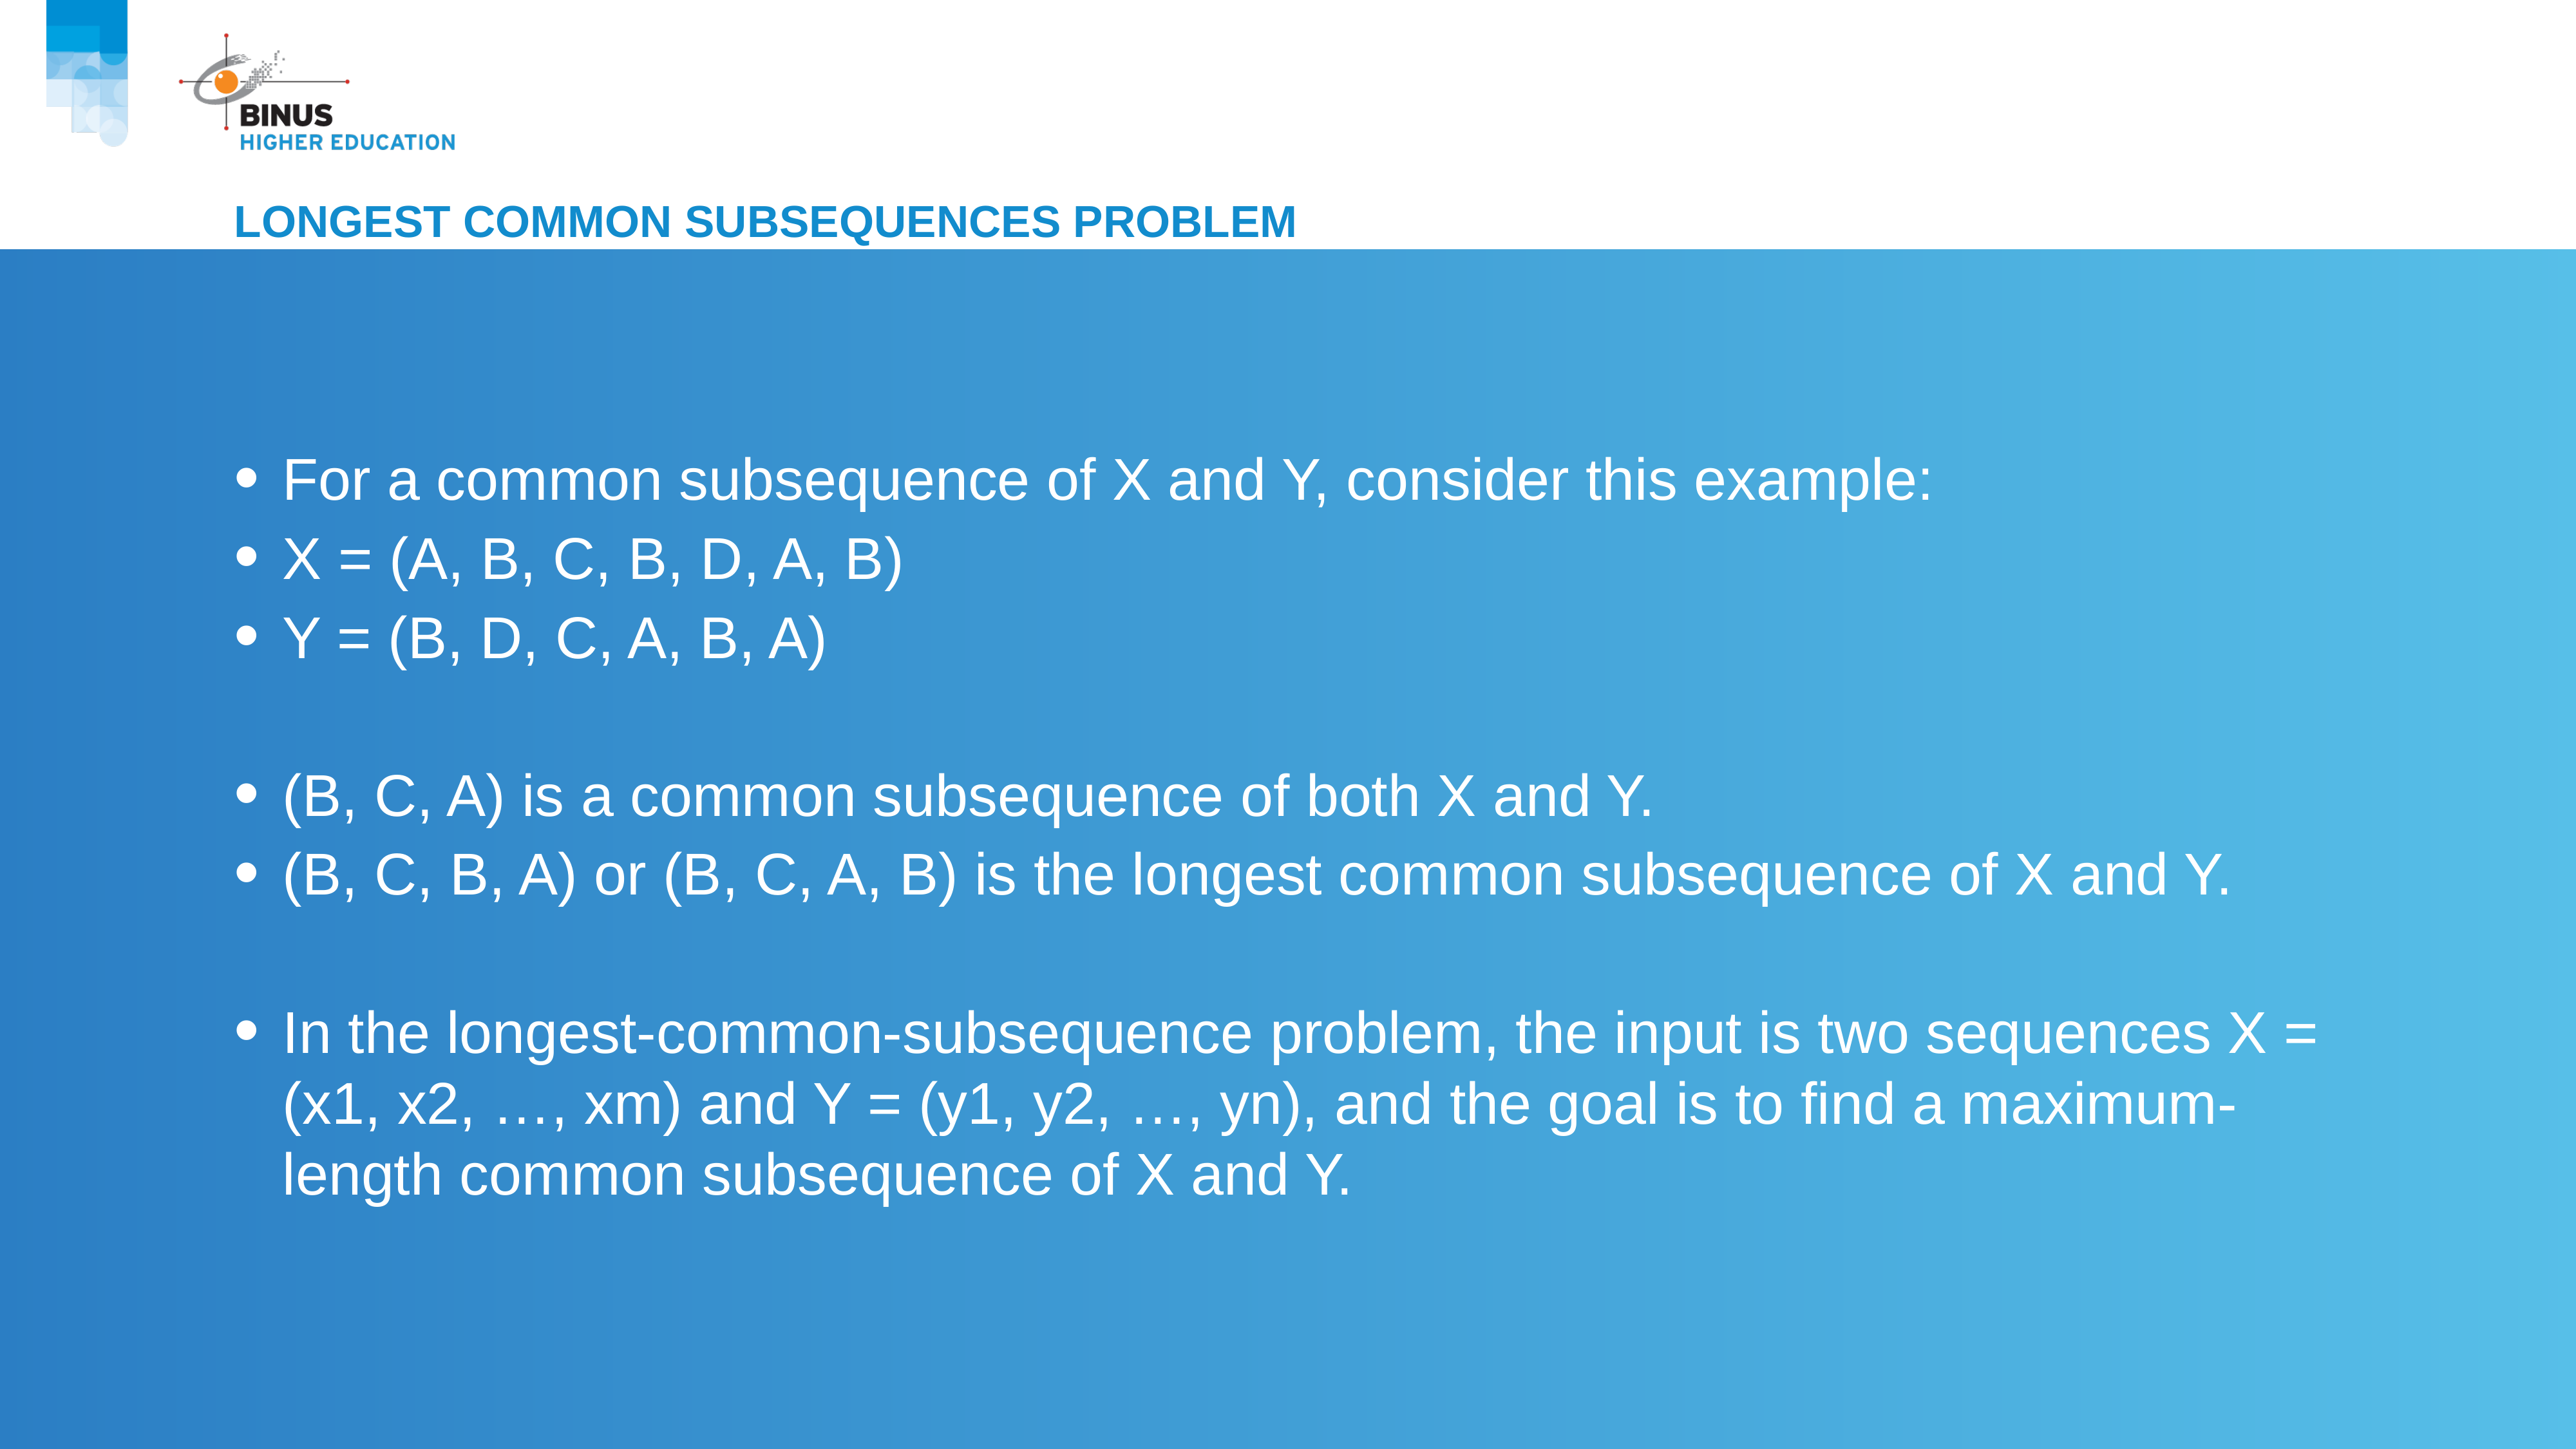

# Longest common subsequences problem

For a common subsequence of X and Y, consider this example:
X = (A, B, C, B, D, A, B)
Y = (B, D, C, A, B, A)

(B, C, A) is a common subsequence of both X and Y.
(B, C, B, A) or (B, C, A, B) is the longest common subsequence of X and Y.

In the longest-common-subsequence problem, the input is two sequences X = (x1, x2, …, xm) and Y = (y1, y2, …, yn), and the goal is to find a maximum-length common subsequence of X and Y.